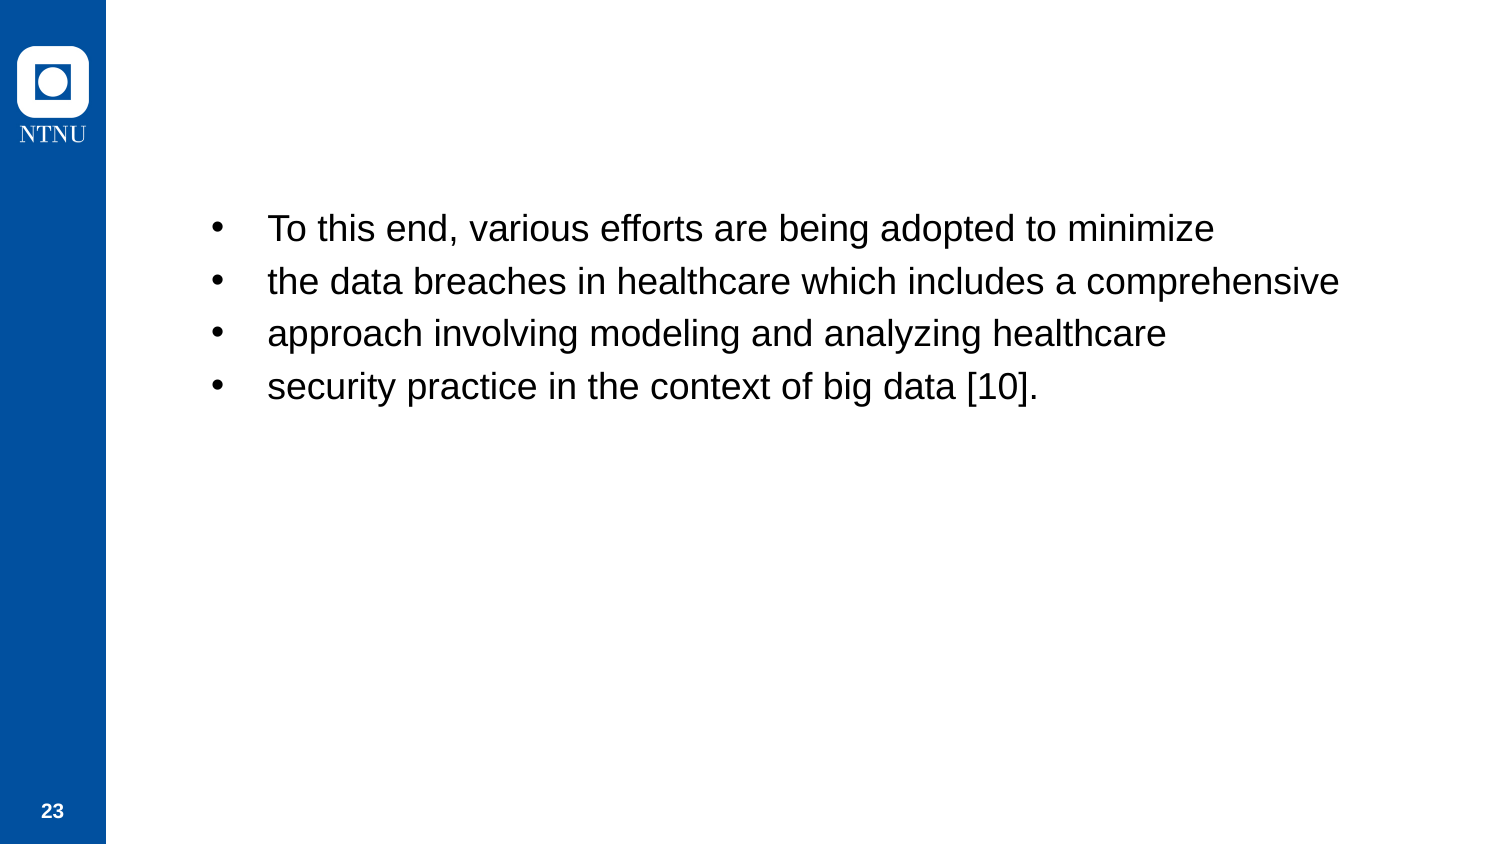

#
To this end, various efforts are being adopted to minimize
the data breaches in healthcare which includes a comprehensive
approach involving modeling and analyzing healthcare
security practice in the context of big data [10].